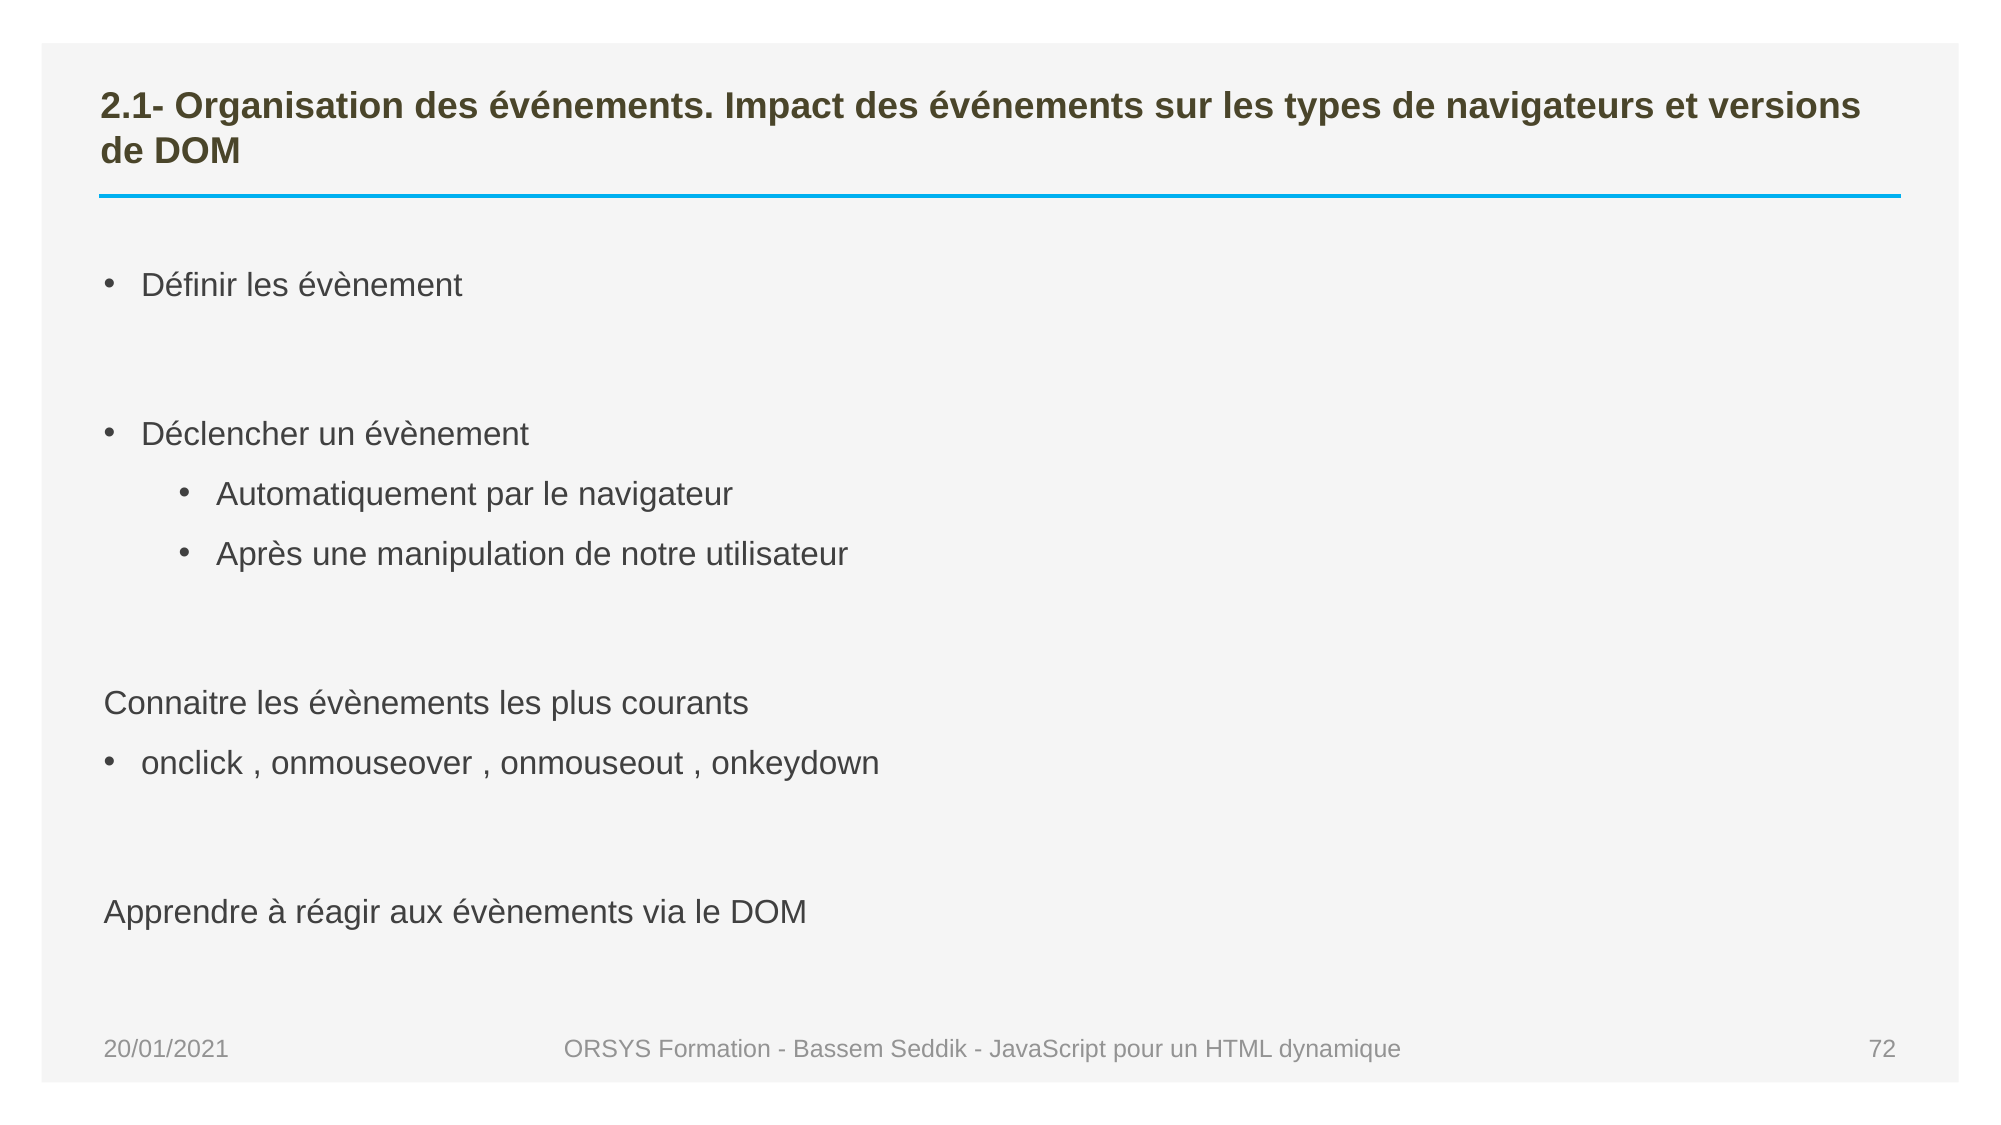

# 2.1- Organisation des événements. Impact des événements sur les types de navigateurs et versions de DOM
Définir les évènement

Déclencher un évènement
Automatiquement par le navigateur
Après une manipulation de notre utilisateur

Connaitre les évènements les plus courants
onclick , onmouseover , onmouseout , onkeydown

Apprendre à réagir aux évènements via le DOM

20/01/2021
ORSYS Formation - Bassem Seddik - JavaScript pour un HTML dynamique
72